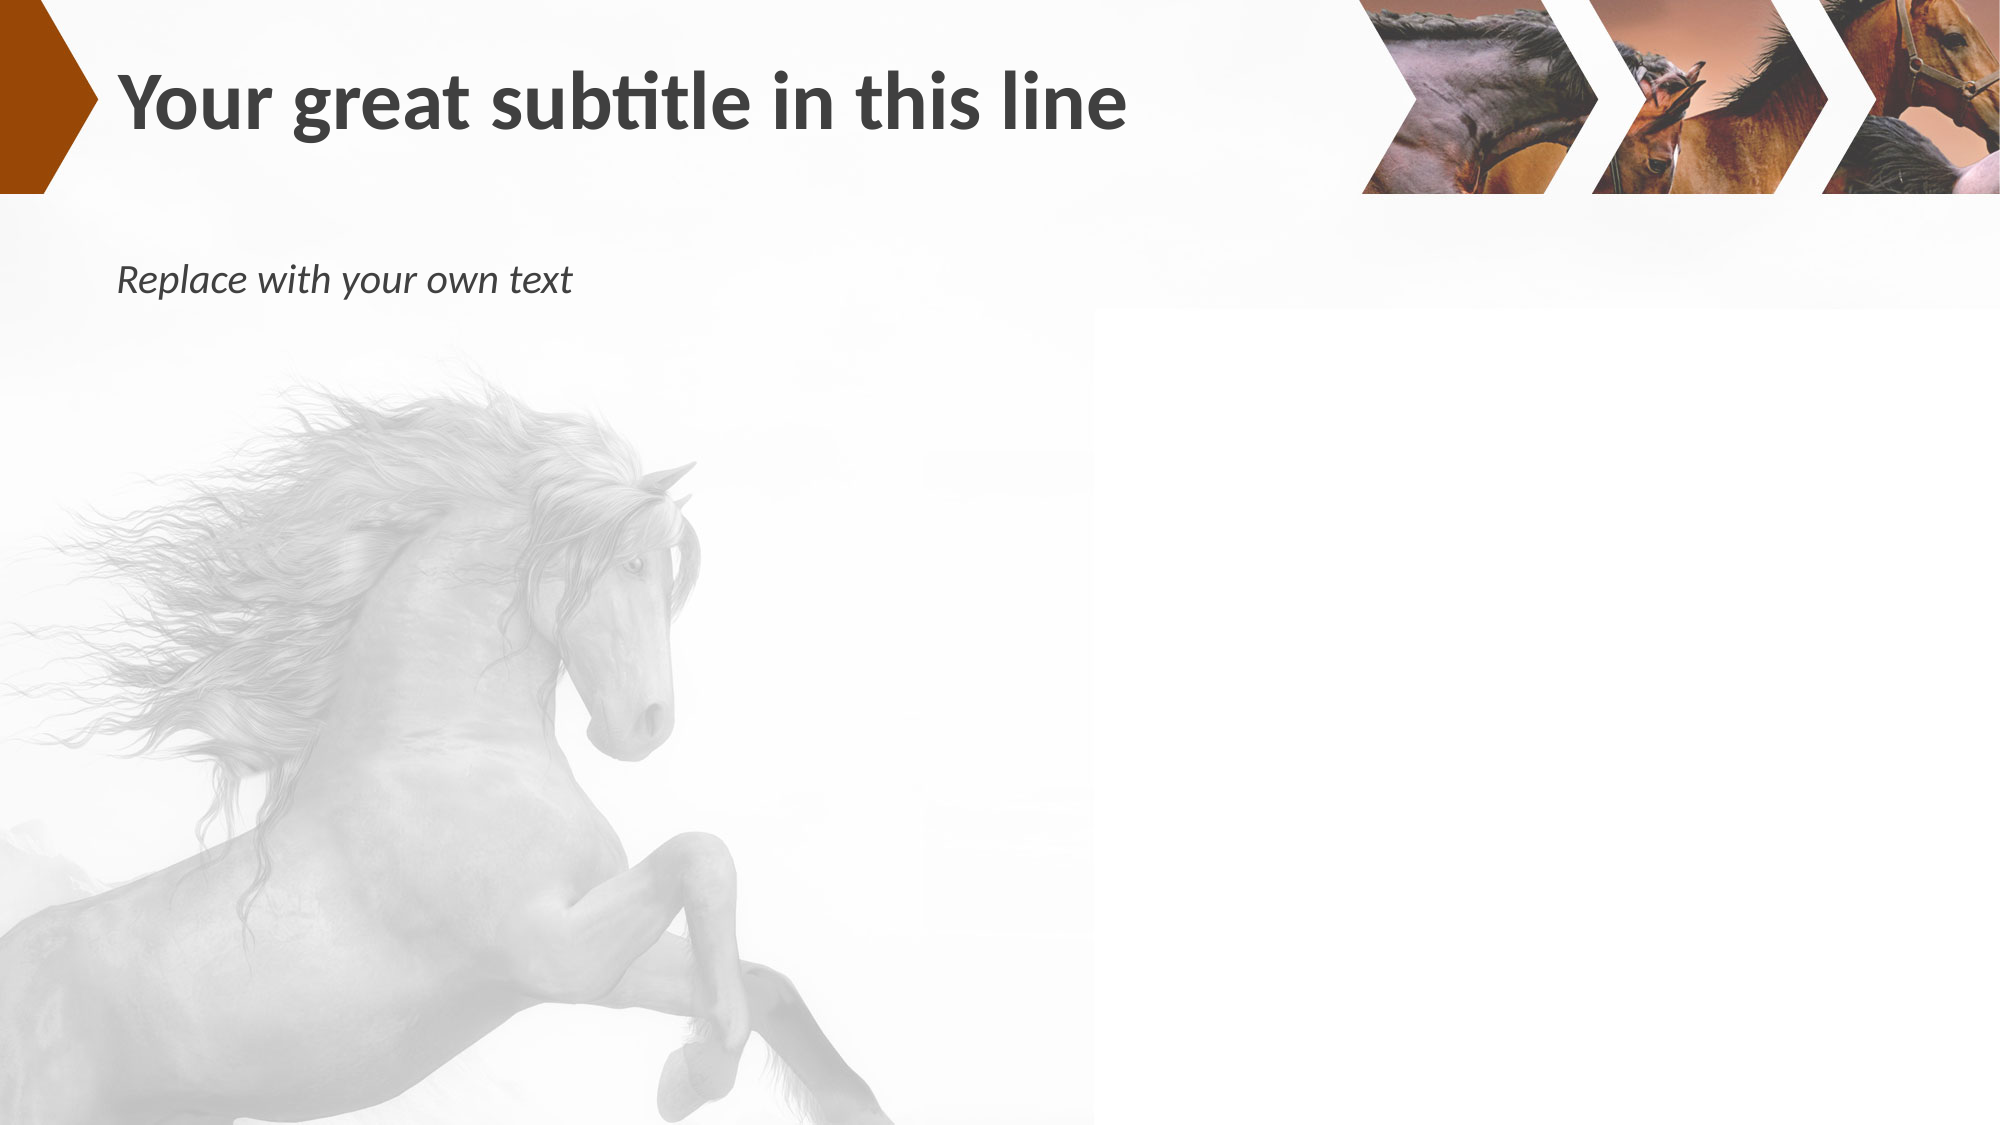

# Your great subtitle in this line
Replace with your own text